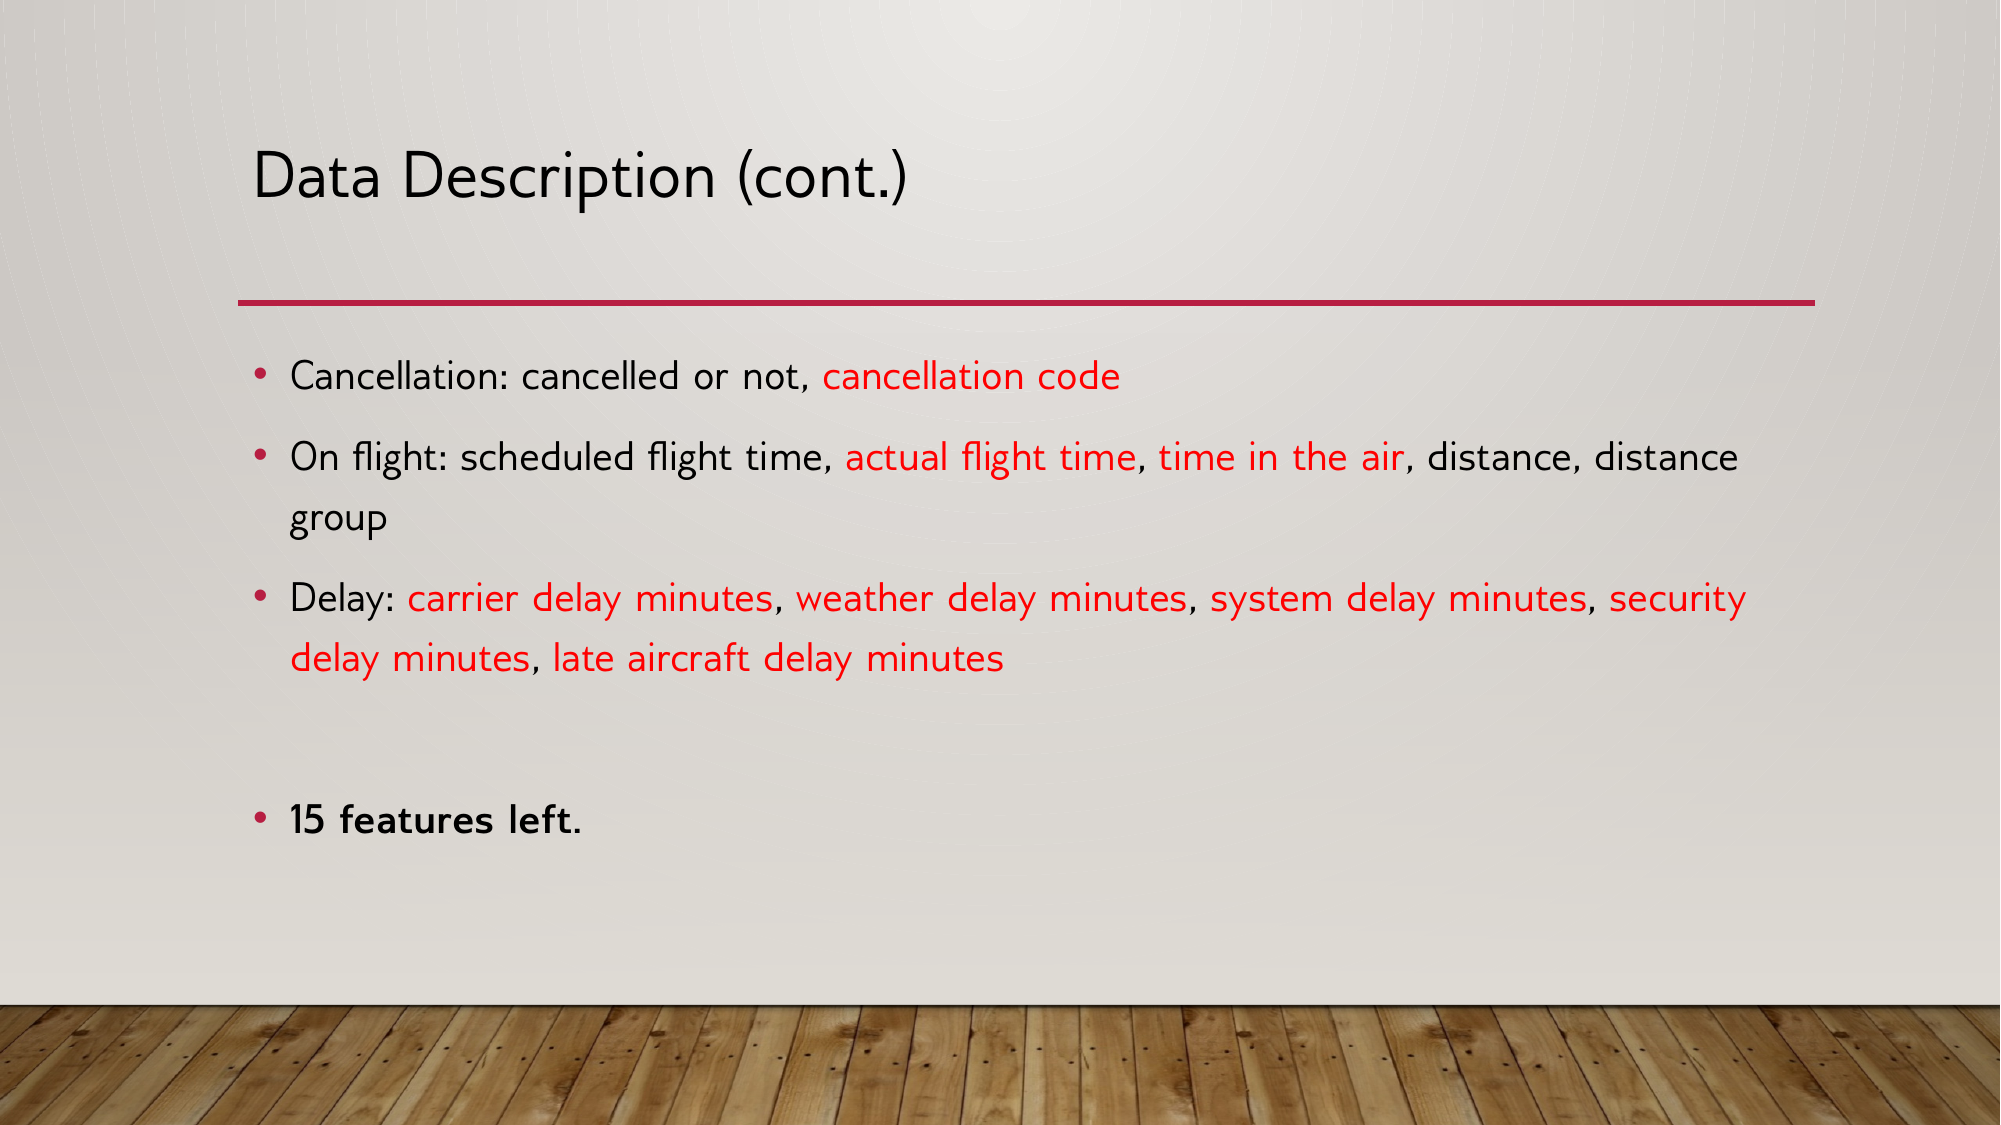

# Data Description (cont.)
Cancellation: cancelled or not, cancellation code
On flight: scheduled flight time, actual flight time, time in the air, distance, distance group
Delay: carrier delay minutes, weather delay minutes, system delay minutes, security delay minutes, late aircraft delay minutes

15 features left.